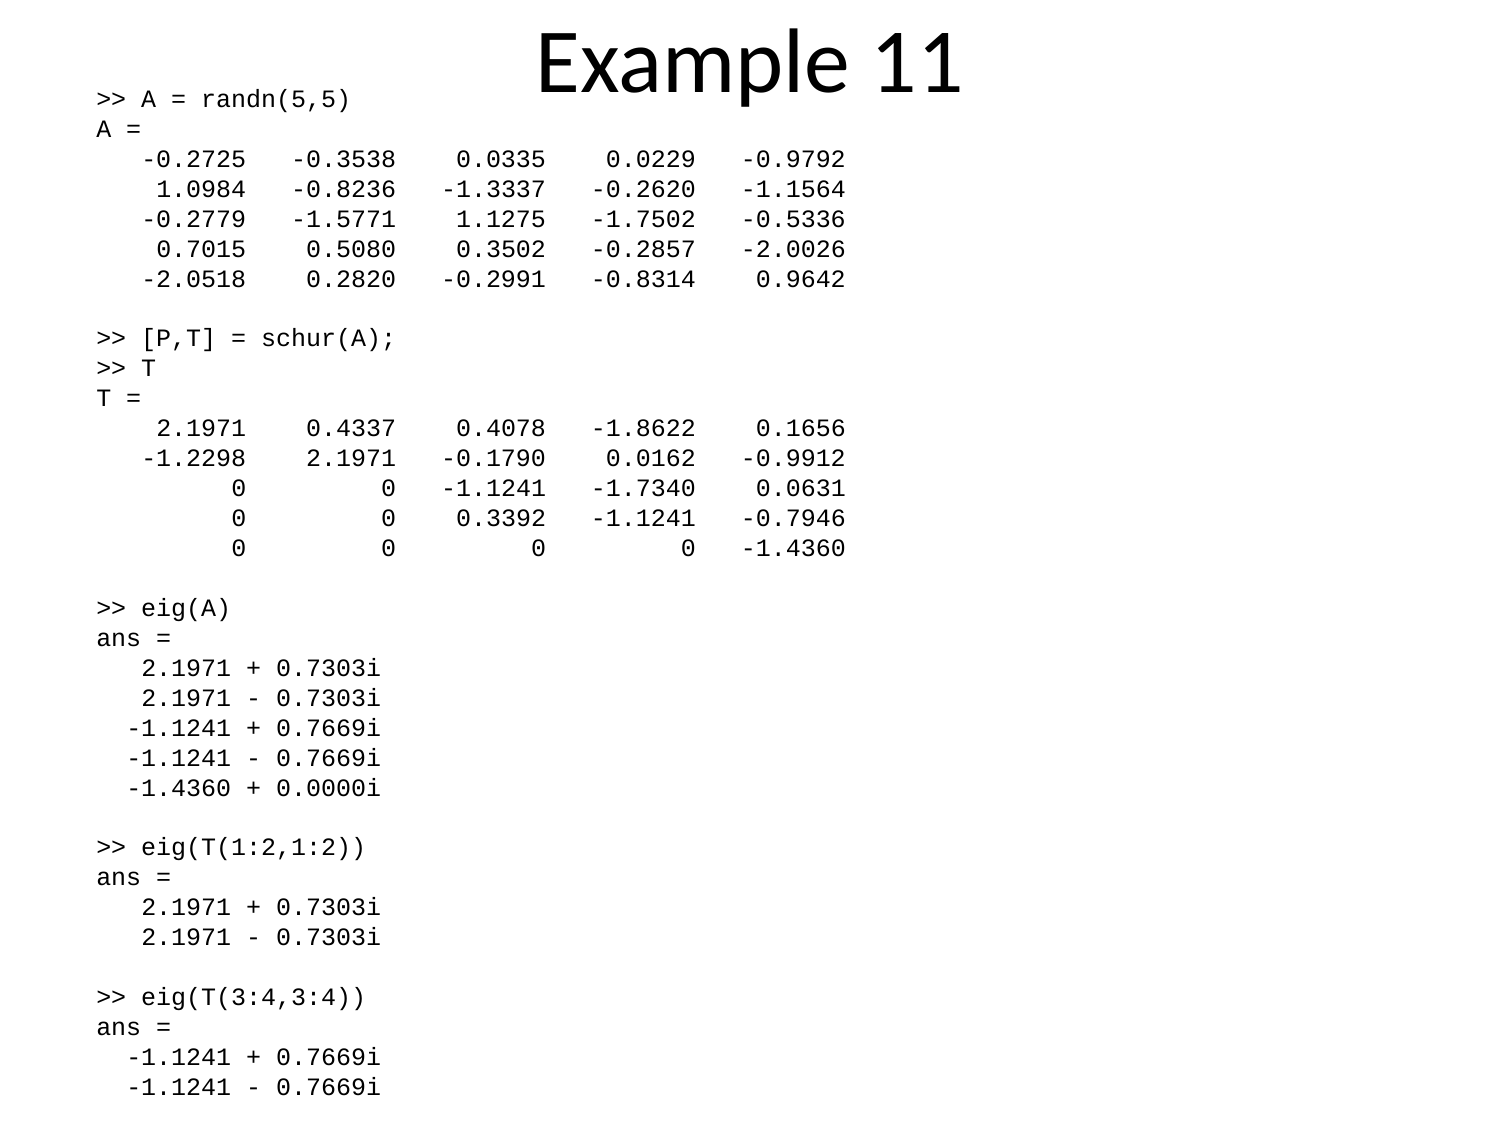

# Example 11
>> A = randn(5,5)
A =
   -0.2725   -0.3538    0.0335    0.0229   -0.9792
    1.0984   -0.8236   -1.3337   -0.2620   -1.1564
   -0.2779   -1.5771    1.1275   -1.7502   -0.5336
    0.7015    0.5080    0.3502   -0.2857   -2.0026
   -2.0518    0.2820   -0.2991   -0.8314    0.9642

>> [P,T] = schur(A);
>> T
T =
    2.1971    0.4337    0.4078   -1.8622    0.1656
   -1.2298    2.1971   -0.1790    0.0162   -0.9912
         0         0   -1.1241   -1.7340    0.0631
         0         0    0.3392   -1.1241   -0.7946
         0         0         0         0   -1.4360

>> eig(A)
ans =
   2.1971 + 0.7303i
   2.1971 - 0.7303i
  -1.1241 + 0.7669i
  -1.1241 - 0.7669i
  -1.4360 + 0.0000i

>> eig(T(1:2,1:2))
ans =
   2.1971 + 0.7303i
   2.1971 - 0.7303i

>> eig(T(3:4,3:4))
ans =
  -1.1241 + 0.7669i
  -1.1241 - 0.7669i